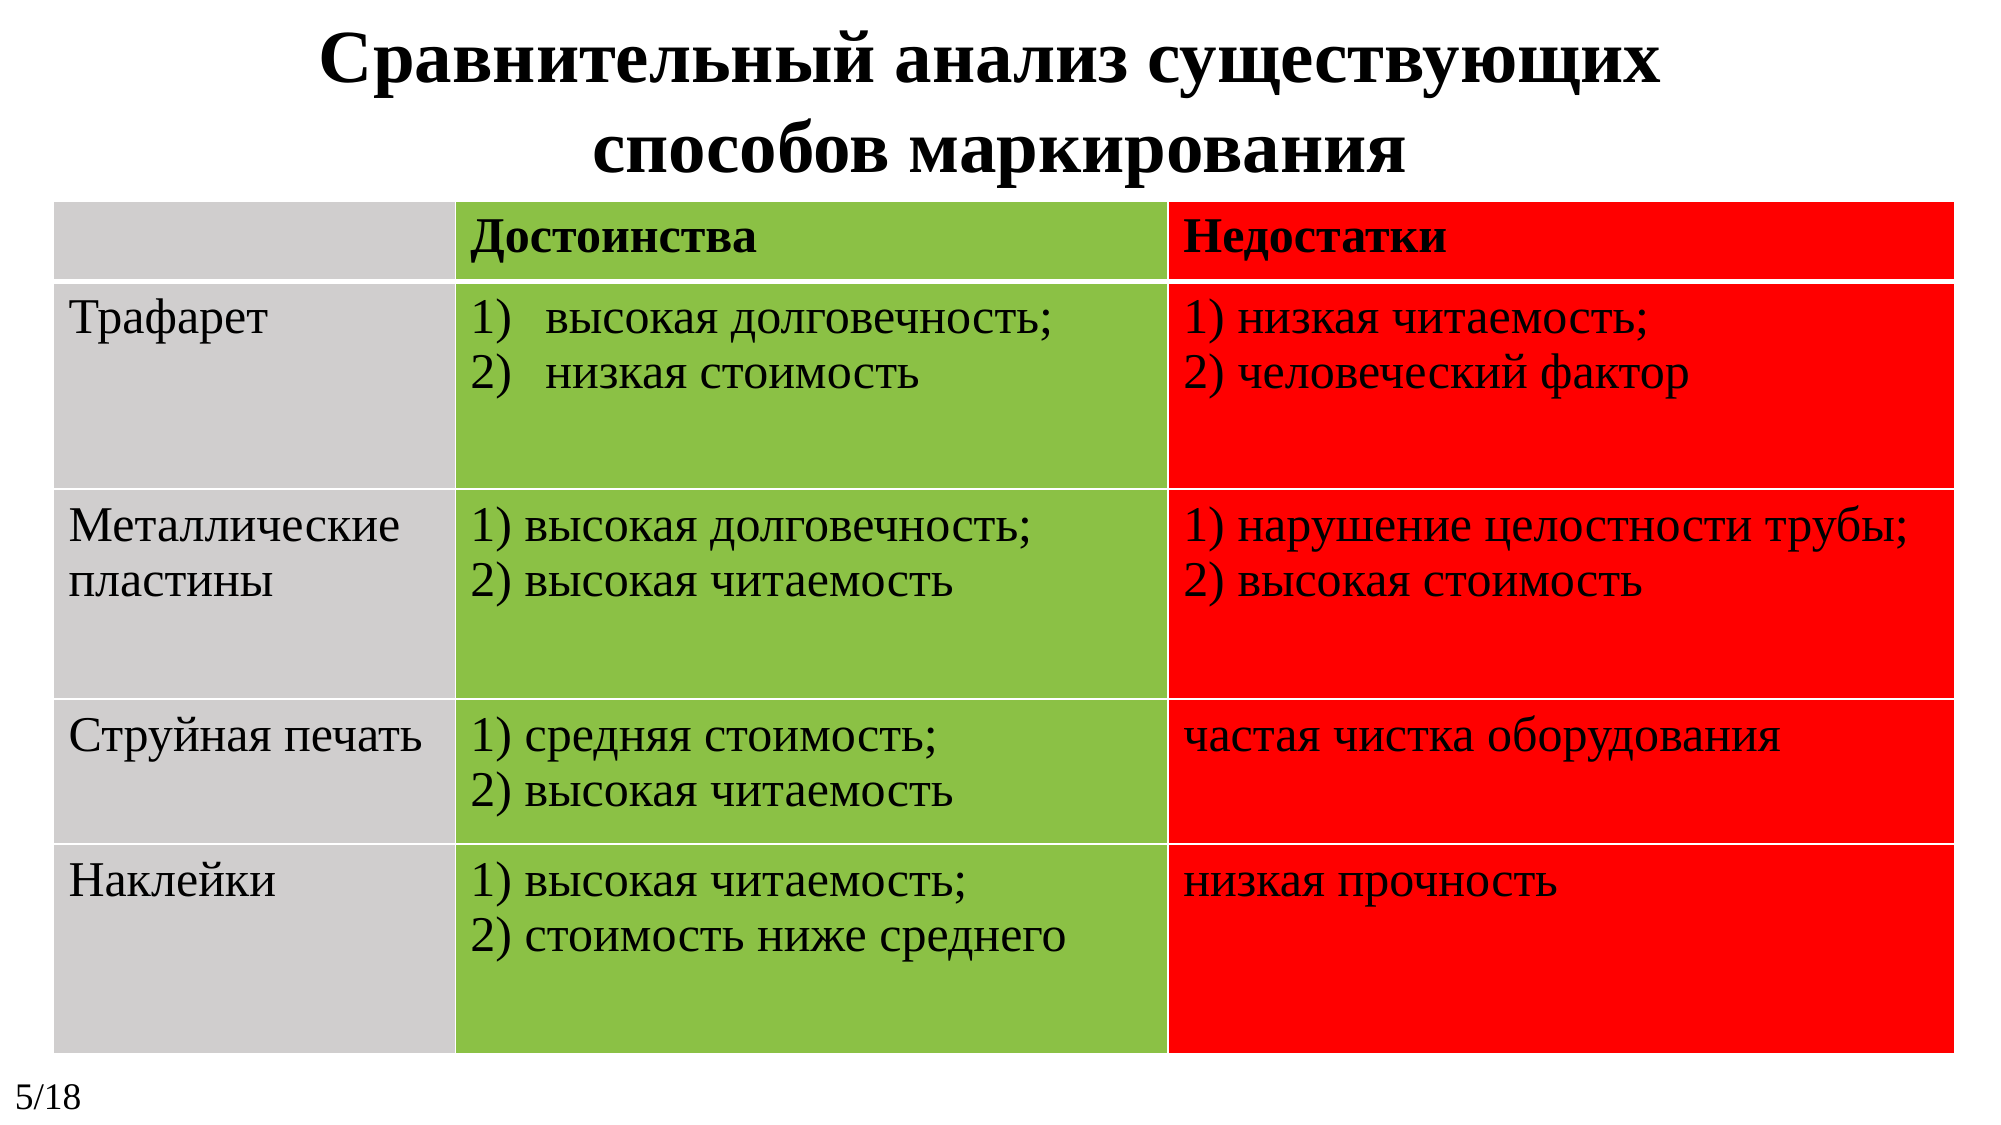

Сравнительный анализ существующих
способов маркирования
|  | Достоинства | Недостатки |
| --- | --- | --- |
| Трафарет | высокая долговечность; низкая стоимость | 1) низкая читаемость; 2) человеческий фактор |
| Металлические пластины | 1) высокая долговечность; 2) высокая читаемость | 1) нарушение целостности трубы; 2) высокая стоимость |
| Струйная печать | 1) средняя стоимость; 2) высокая читаемость | частая чистка оборудования |
| Наклейки | 1) высокая читаемость; 2) стоимость ниже среднего | низкая прочность |
5/18